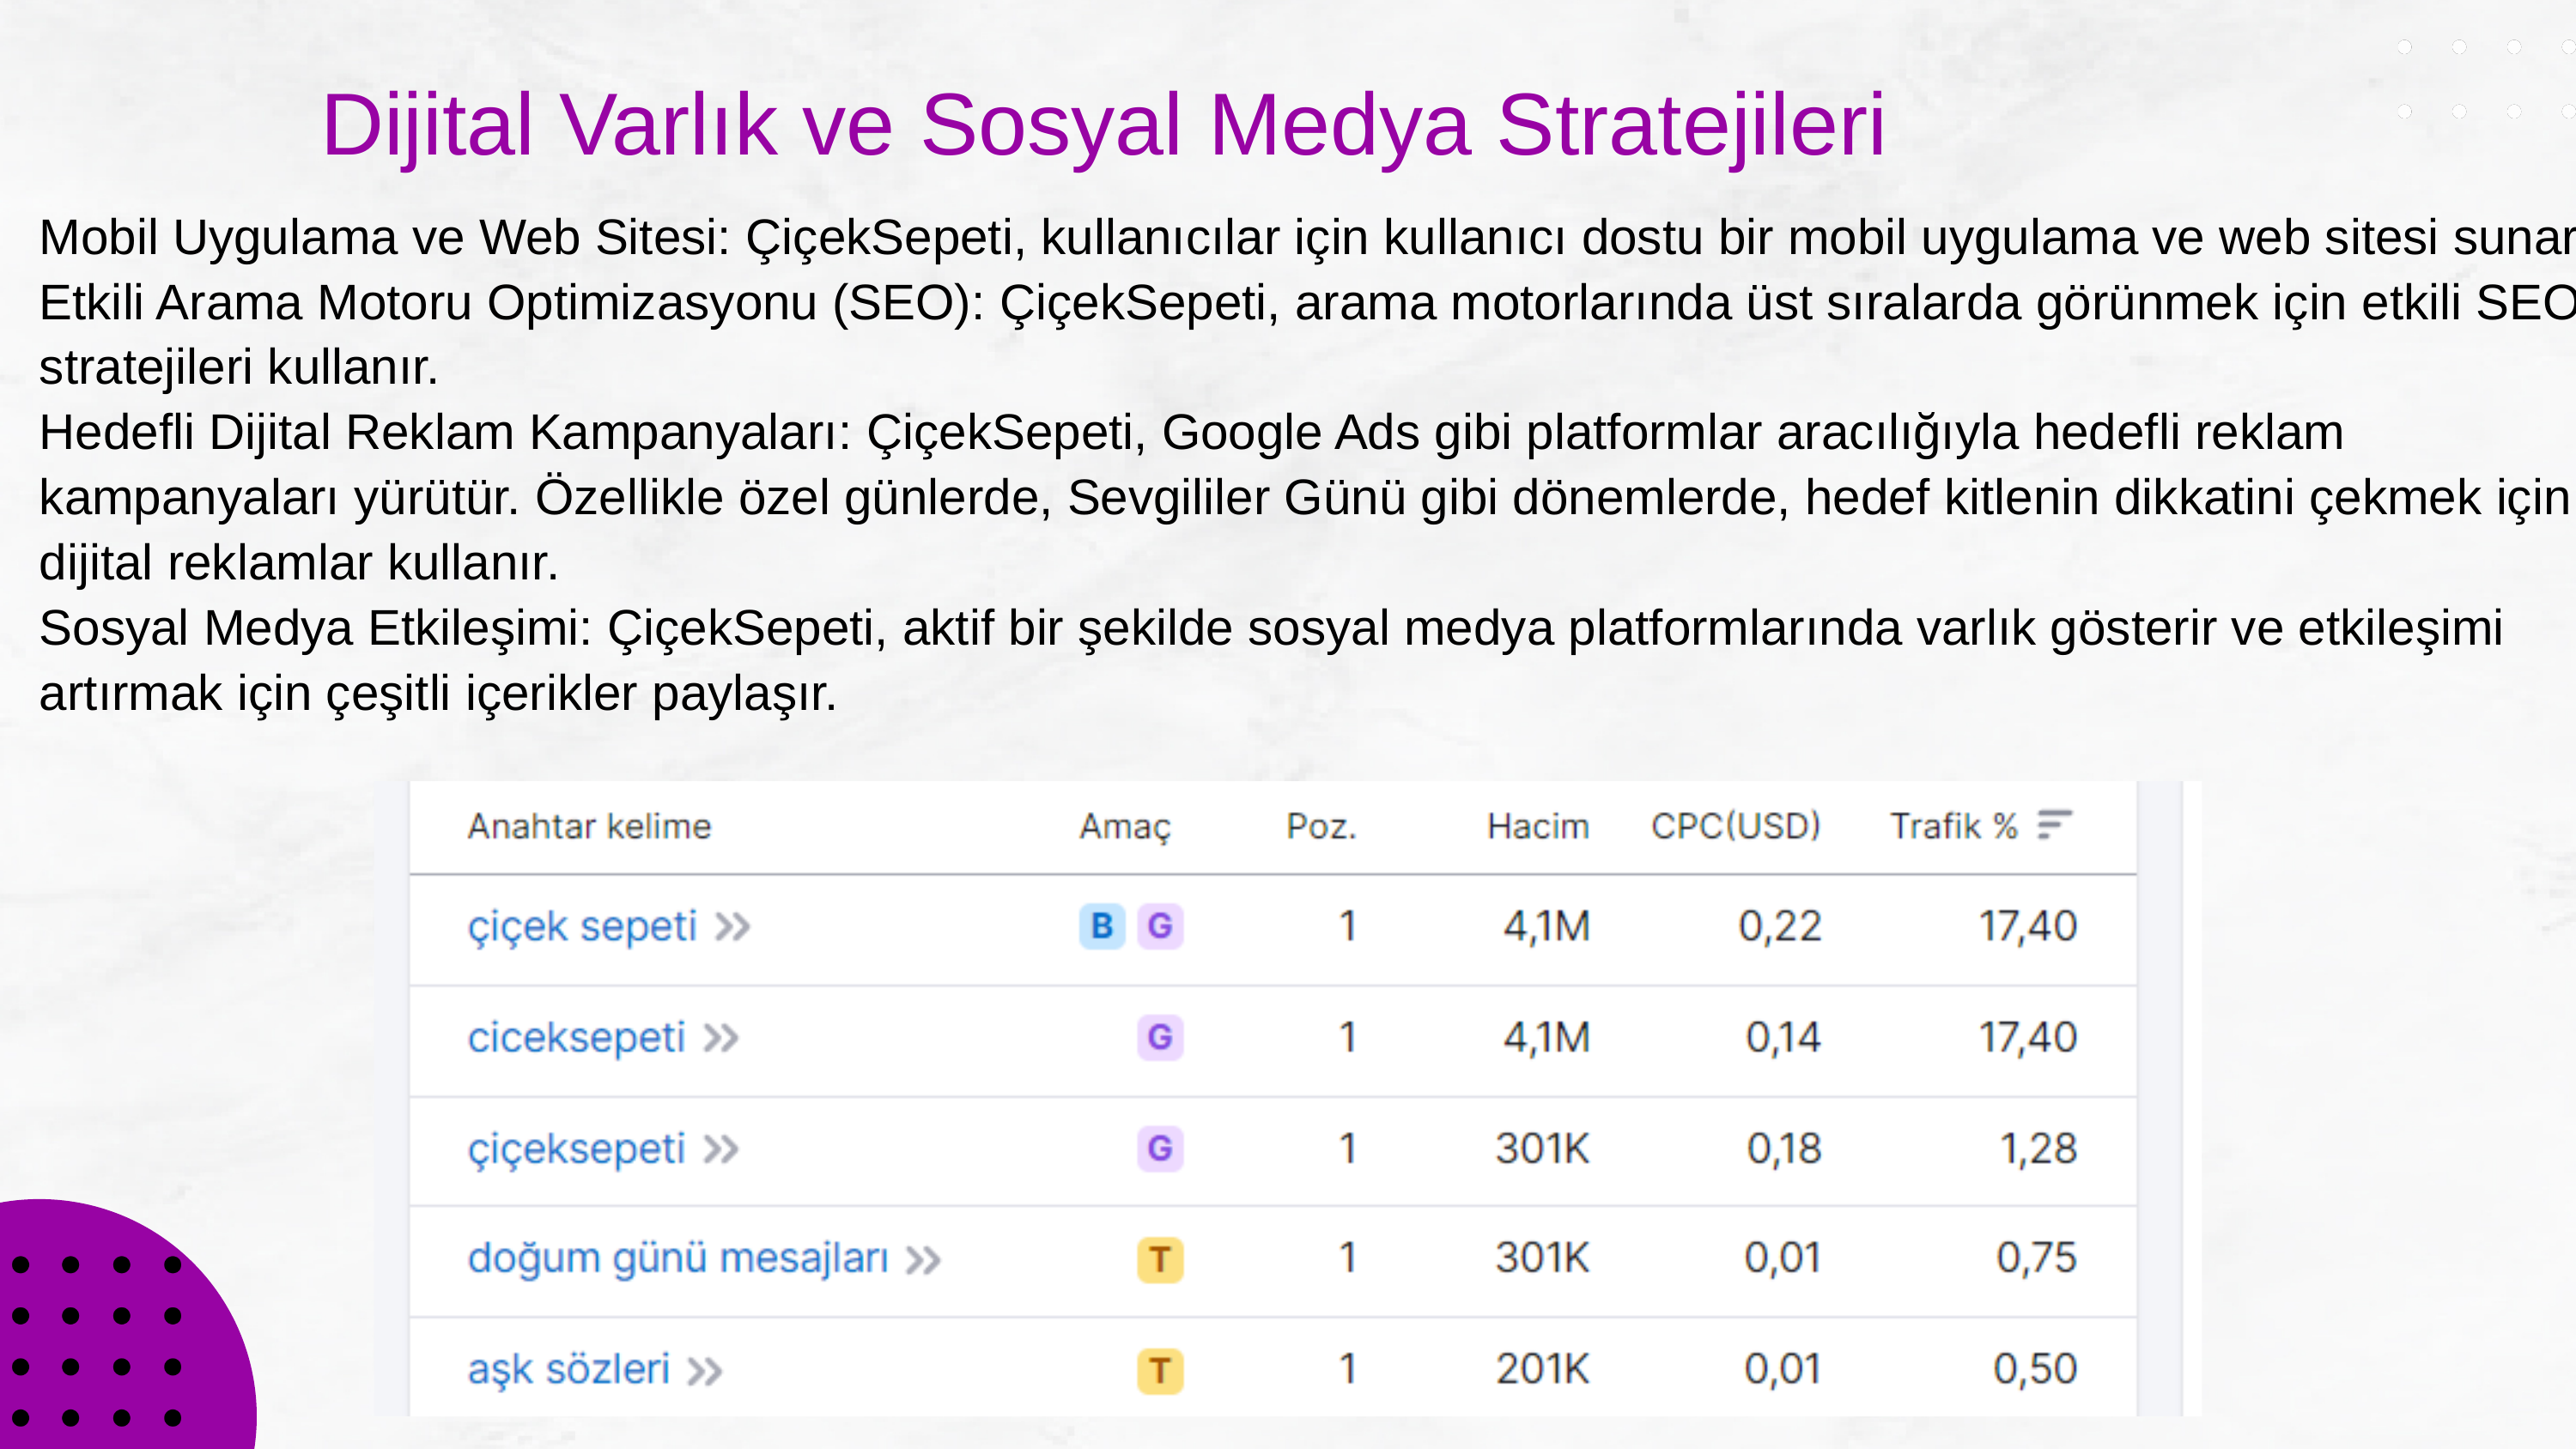

Dijital Varlık ve Sosyal Medya Stratejileri
Mobil Uygulama ve Web Sitesi: ÇiçekSepeti, kullanıcılar için kullanıcı dostu bir mobil uygulama ve web sitesi sunar.
Etkili Arama Motoru Optimizasyonu (SEO): ÇiçekSepeti, arama motorlarında üst sıralarda görünmek için etkili SEO stratejileri kullanır.
Hedefli Dijital Reklam Kampanyaları: ÇiçekSepeti, Google Ads gibi platformlar aracılığıyla hedefli reklam kampanyaları yürütür. Özellikle özel günlerde, Sevgililer Günü gibi dönemlerde, hedef kitlenin dikkatini çekmek için dijital reklamlar kullanır.
Sosyal Medya Etkileşimi: ÇiçekSepeti, aktif bir şekilde sosyal medya platformlarında varlık gösterir ve etkileşimi artırmak için çeşitli içerikler paylaşır.